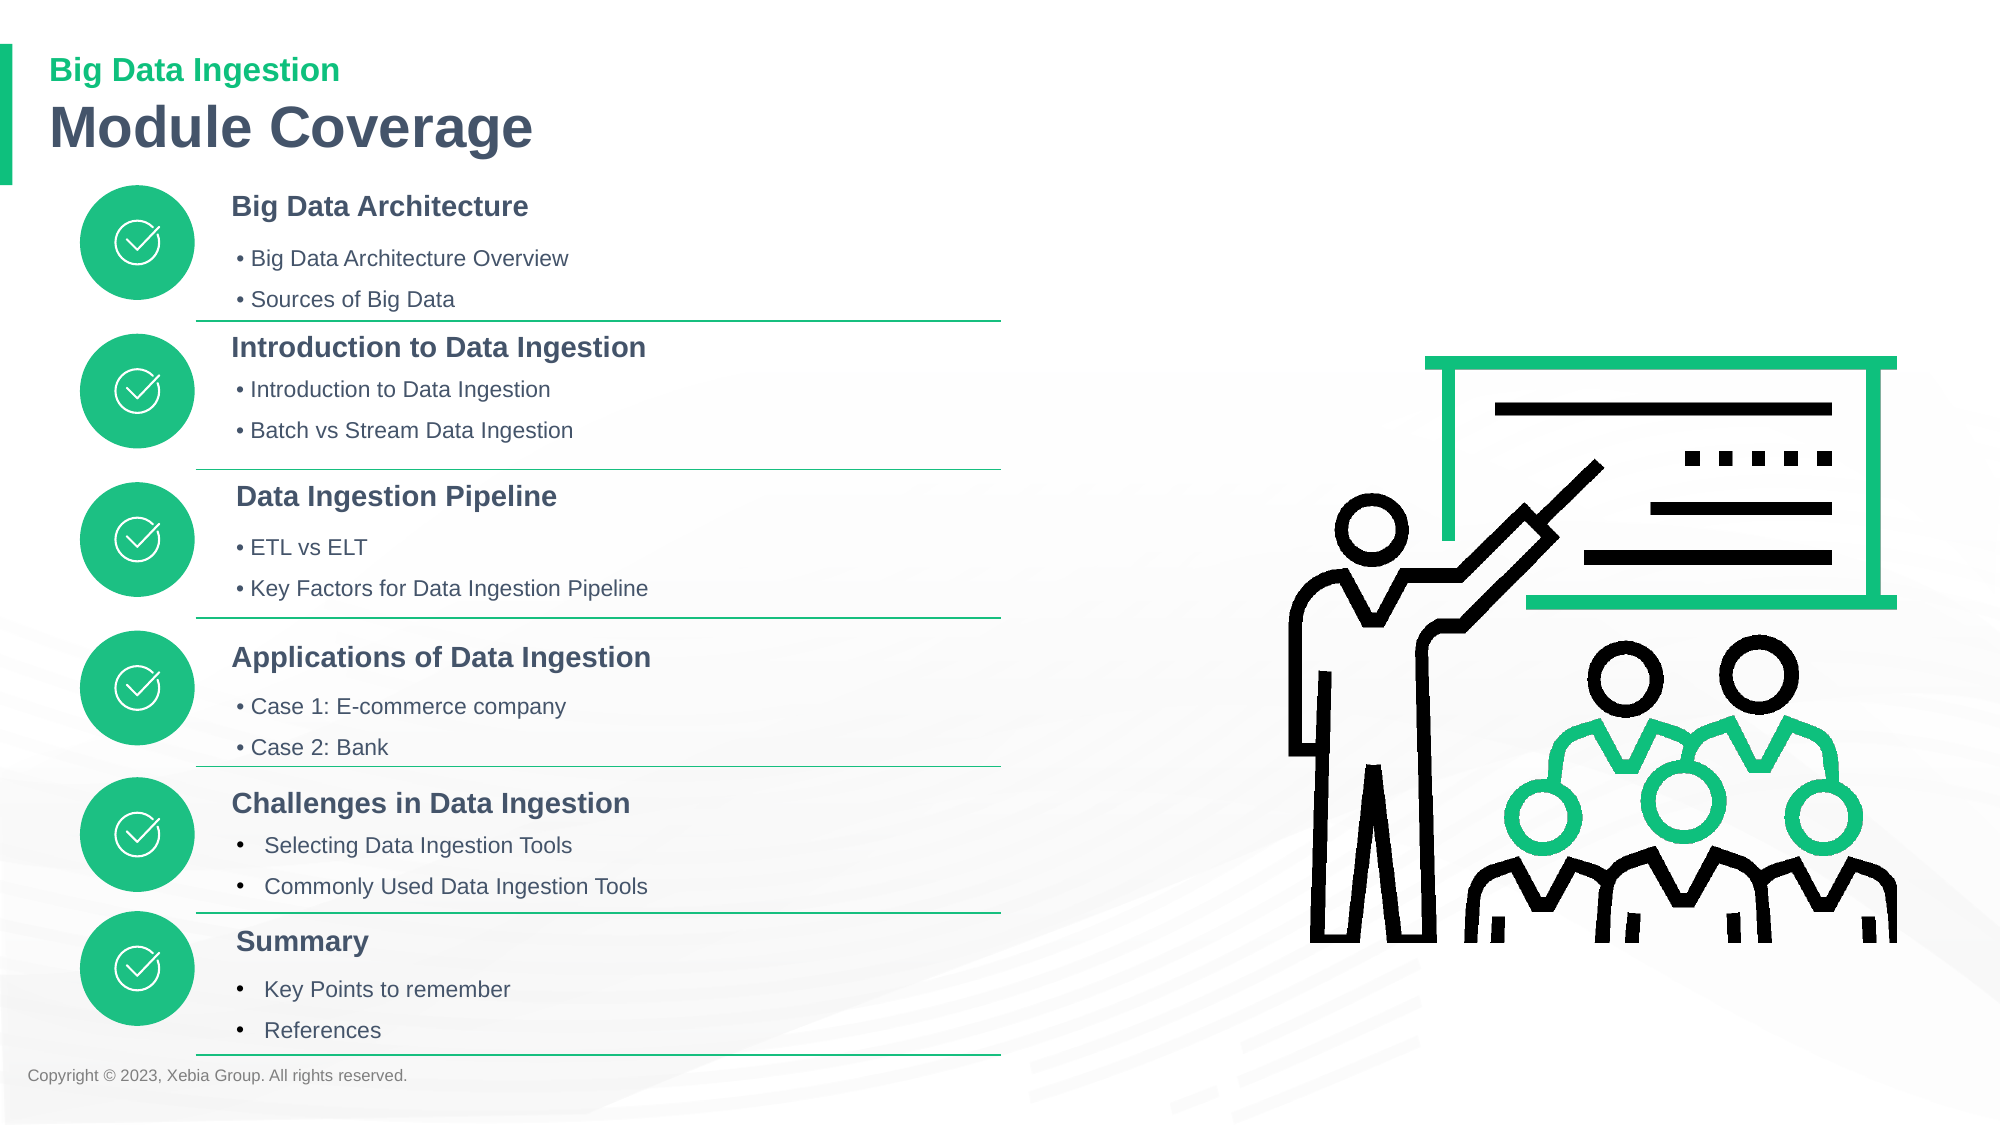

# Module Coverage
Big Data Architecture
• Big Data Architecture Overview
• Sources of Big Data

Introduction to Data Ingestion
• Introduction to Data Ingestion
• Batch vs Stream Data Ingestion

Data Ingestion Pipeline
• ETL vs ELT
• Key Factors for Data Ingestion Pipeline

Applications of Data Ingestion
• Case 1: E-commerce company
• Case 2: Bank
Challenges in Data Ingestion
Selecting Data Ingestion Tools
Commonly Used Data Ingestion Tools
Summary
Key Points to remember
References